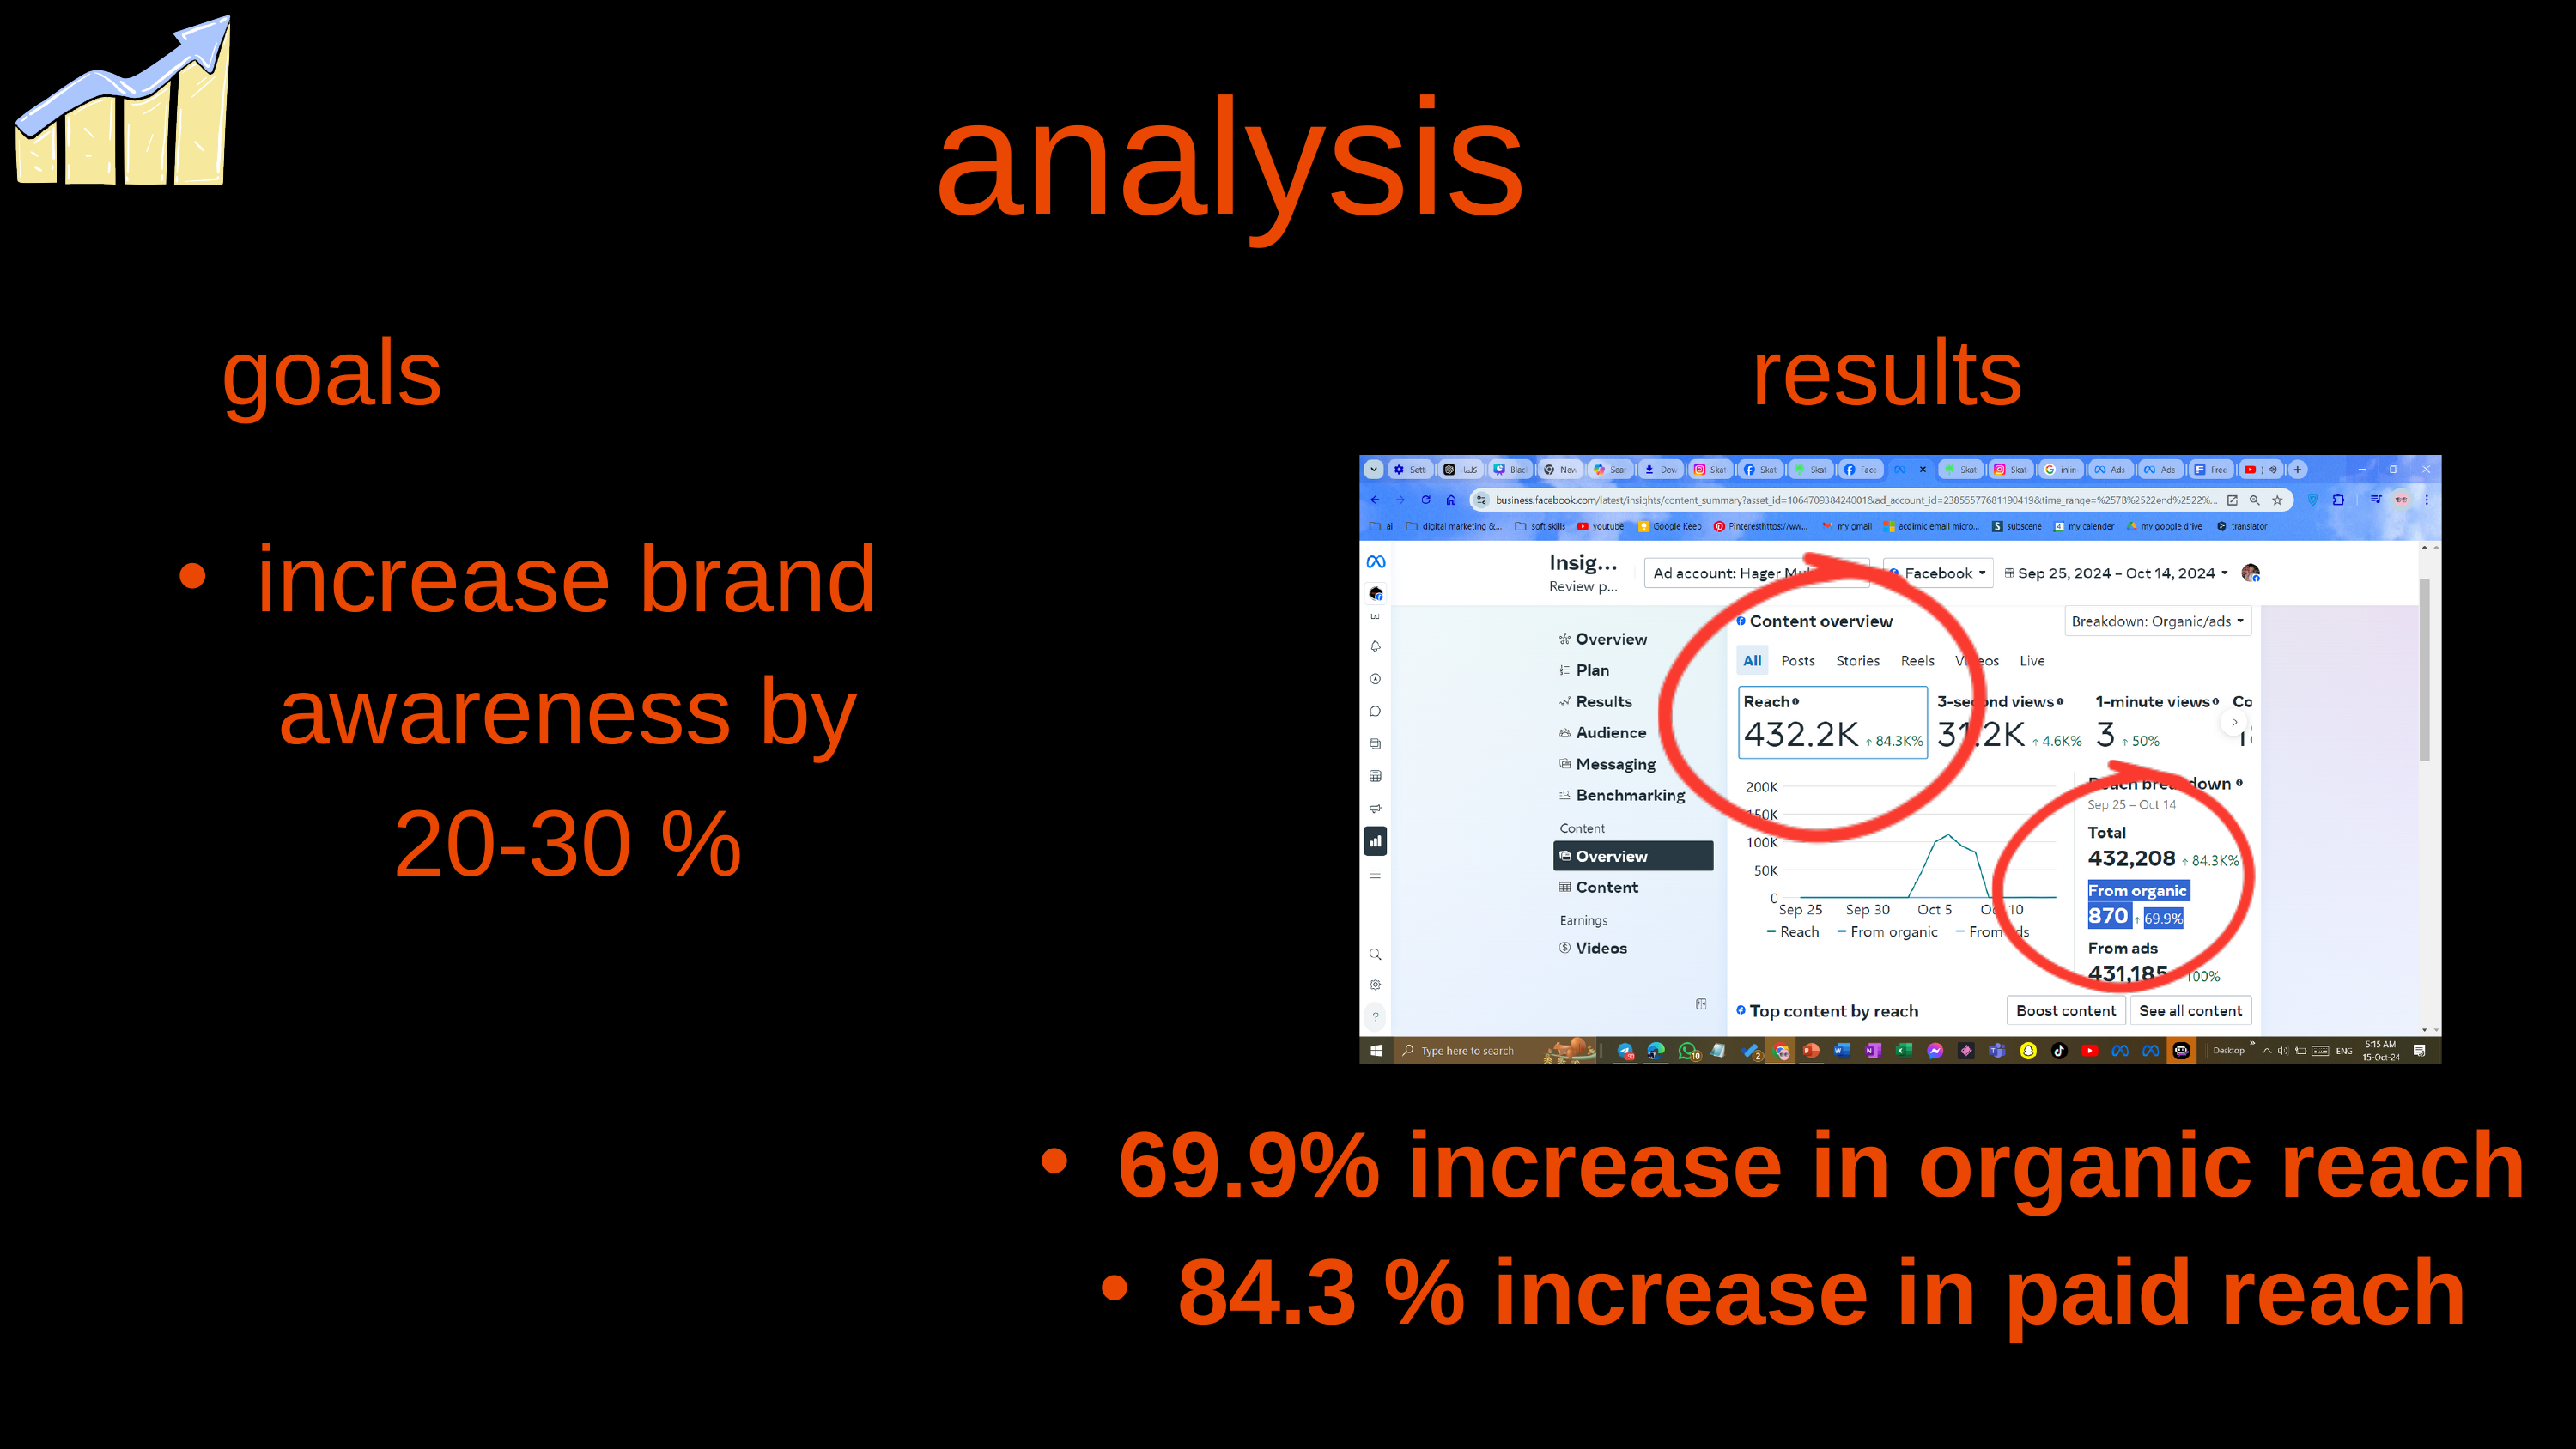

analysis
goals
results

increase brand awareness by 20-30 %

69.9% increase in organic reach
84.3 % increase in paid reach